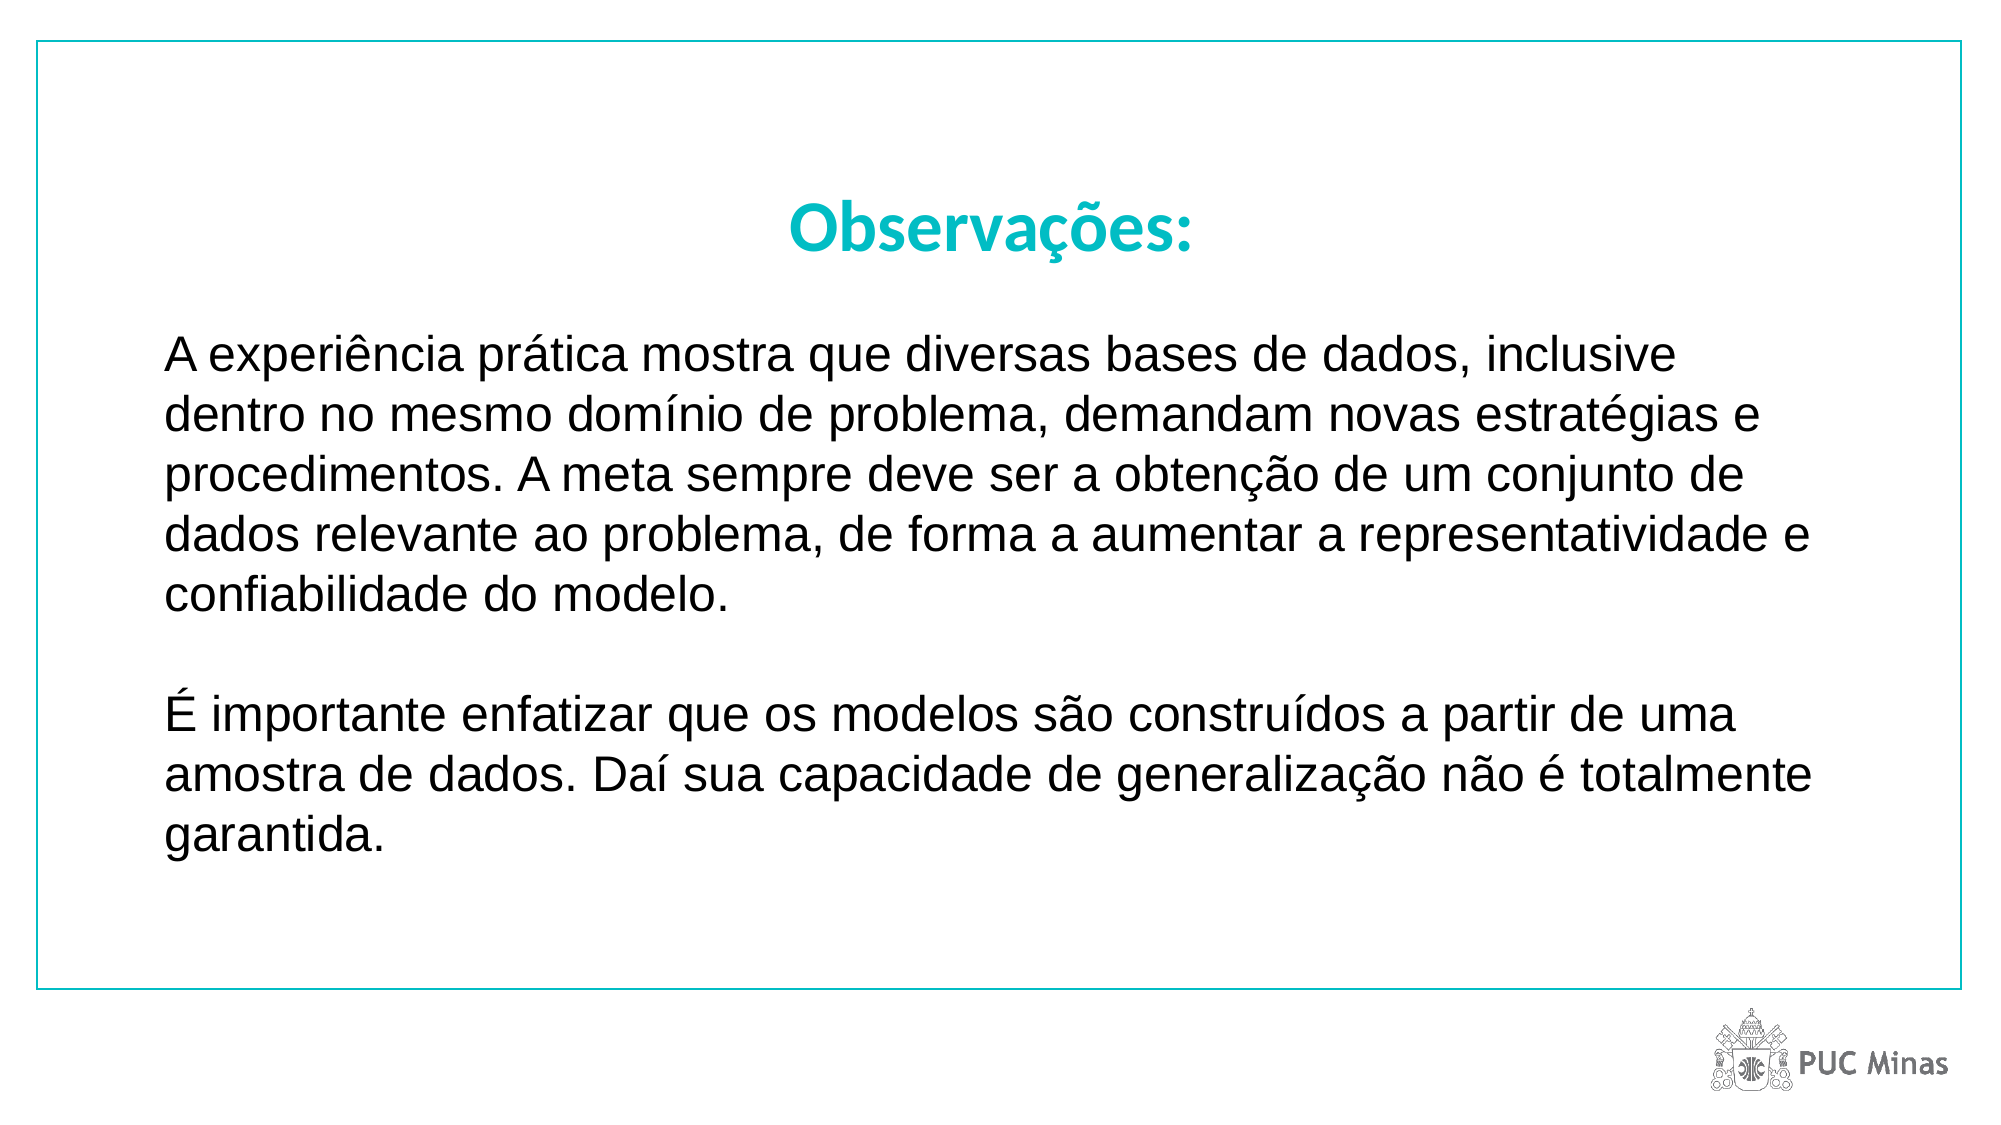

Observações:

A experiência prática mostra que diversas bases de dados, inclusive dentro no mesmo domínio de problema, demandam novas estratégias e procedimentos. A meta sempre deve ser a obtenção de um conjunto de dados relevante ao problema, de forma a aumentar a representatividade e confiabilidade do modelo.

É importante enfatizar que os modelos são construídos a partir de uma amostra de dados. Daí sua capacidade de generalização não é totalmente garantida.